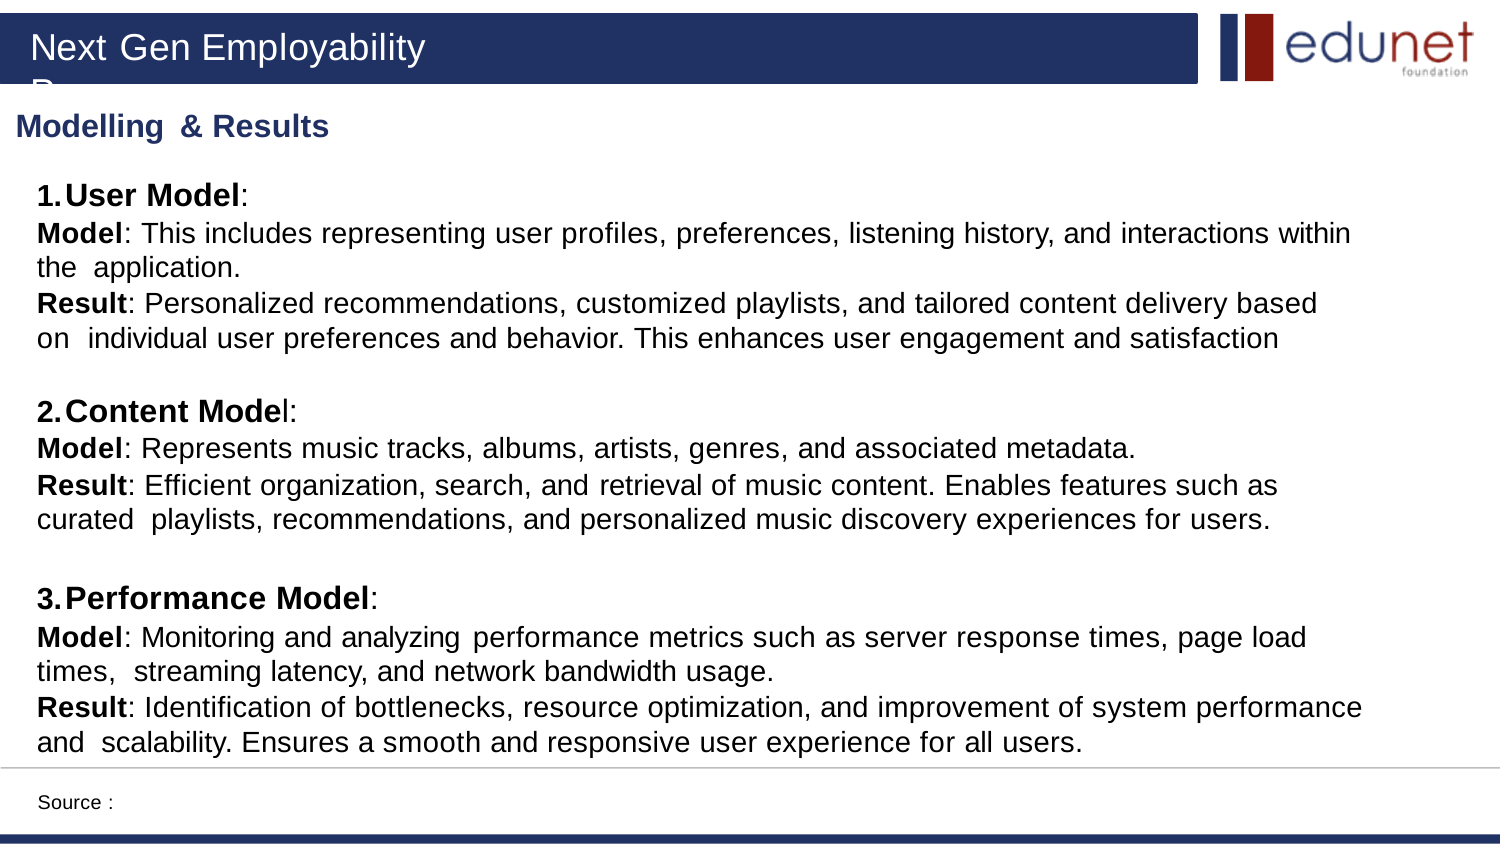

# Next Gen Employability Program
Modelling & Results
User Model:
Model: This includes representing user profiles, preferences, listening history, and interactions within the  application.
Result: Personalized recommendations, customized playlists, and tailored content delivery based on  individual user preferences and behavior. This enhances user engagement and satisfaction

Content Model:
Model: Represents music tracks, albums, artists, genres, and associated metadata.
Result: Efficient organization, search, and retrieval of music content. Enables features such as curated  playlists, recommendations, and personalized music discovery experiences for users.

Performance Model:
Model: Monitoring and analyzing performance metrics such as server response times, page load times,  streaming latency, and network bandwidth usage.
Result: Identification of bottlenecks, resource optimization, and improvement of system performance and  scalability. Ensures a smooth and responsive user experience for all users.

Source :